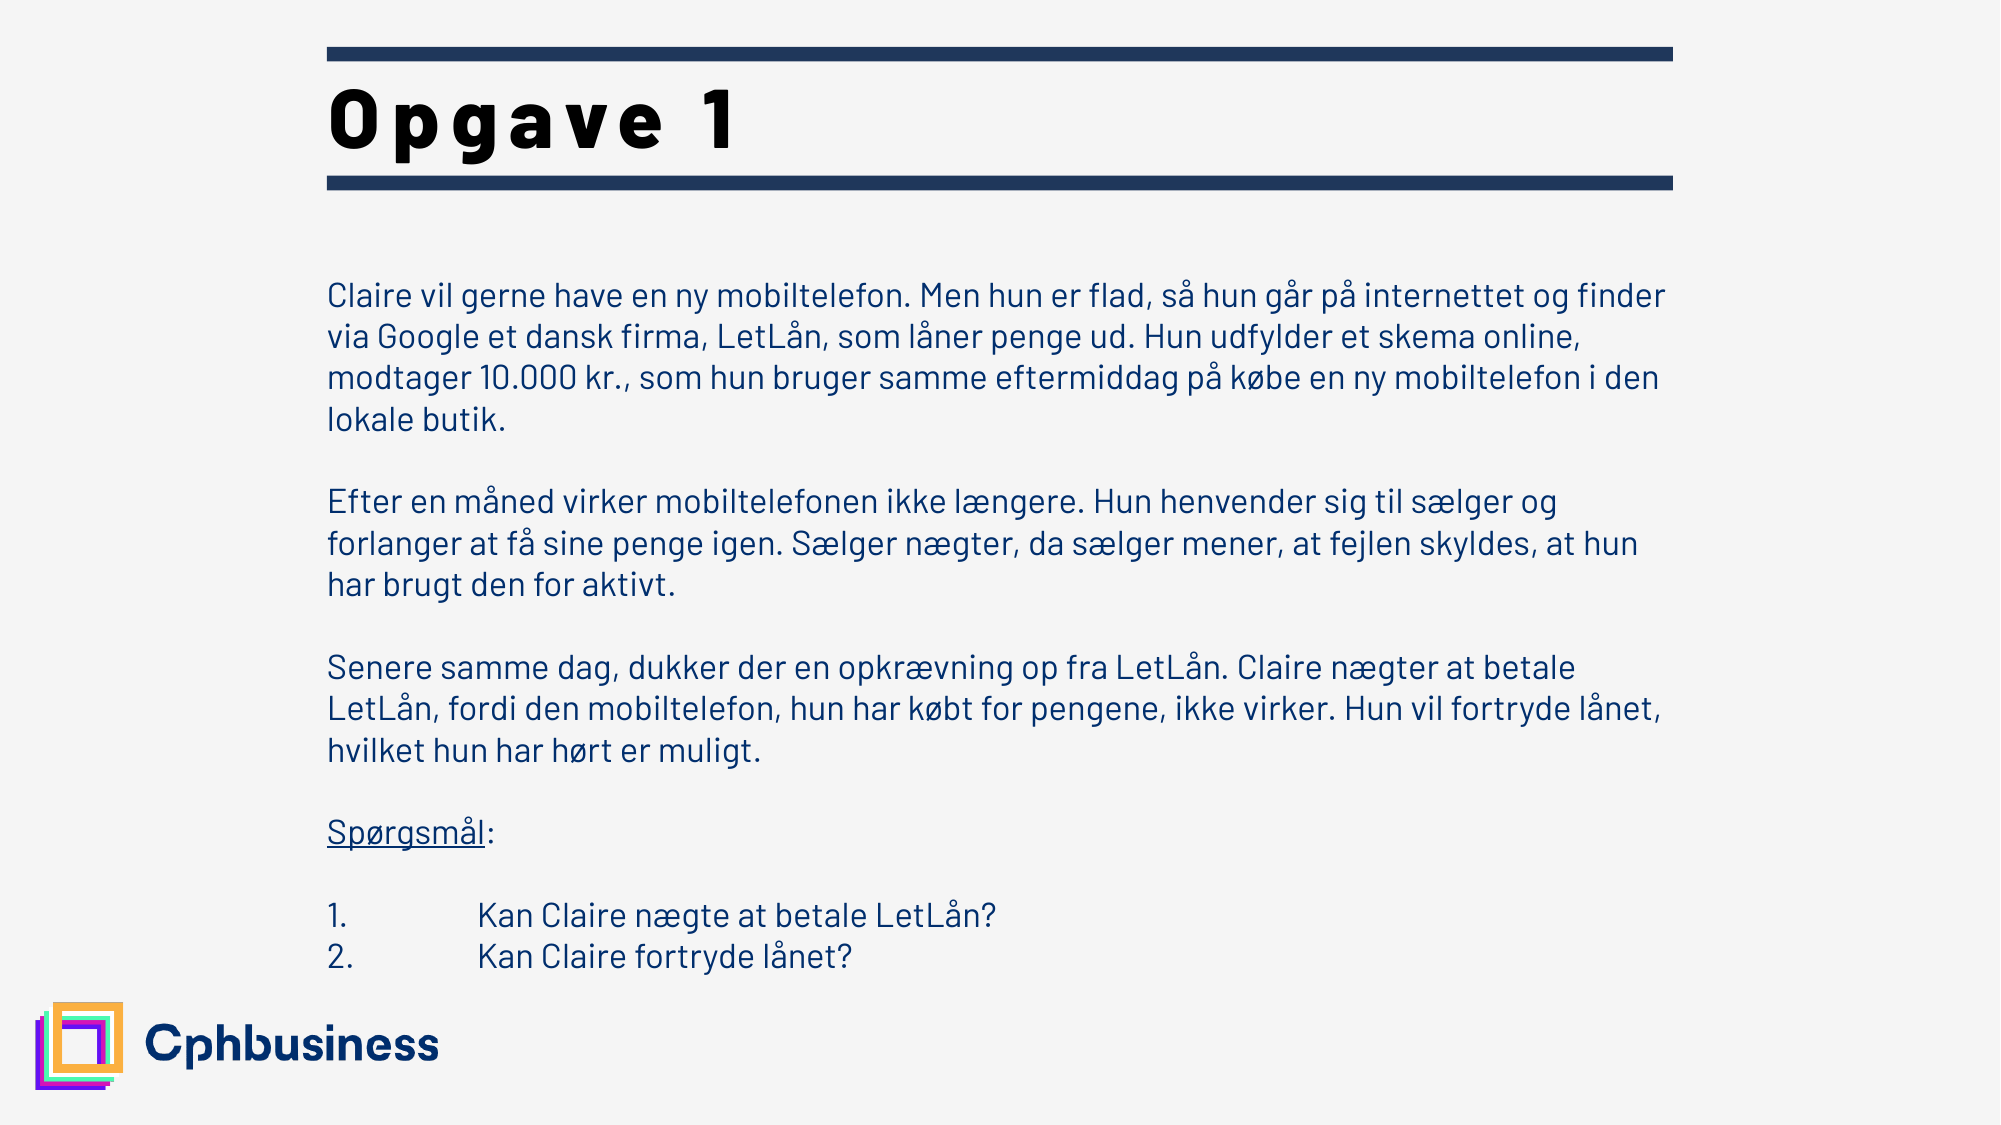

# Opgave 1

Claire vil gerne have en ny mobiltelefon. Men hun er flad, så hun går på internettet og finder via Google et dansk firma, LetLån, som låner penge ud. Hun udfylder et skema online, modtager 10.000 kr., som hun bruger samme eftermiddag på købe en ny mobiltelefon i den lokale butik.

Efter en måned virker mobiltelefonen ikke længere. Hun henvender sig til sælger og forlanger at få sine penge igen. Sælger nægter, da sælger mener, at fejlen skyldes, at hun har brugt den for aktivt.

Senere samme dag, dukker der en opkrævning op fra LetLån. Claire nægter at betale LetLån, fordi den mobiltelefon, hun har købt for pengene, ikke virker. Hun vil fortryde lånet, hvilket hun har hørt er muligt.

Spørgsmål:

1. 	Kan Claire nægte at betale LetLån?
2. 	Kan Claire fortryde lånet?